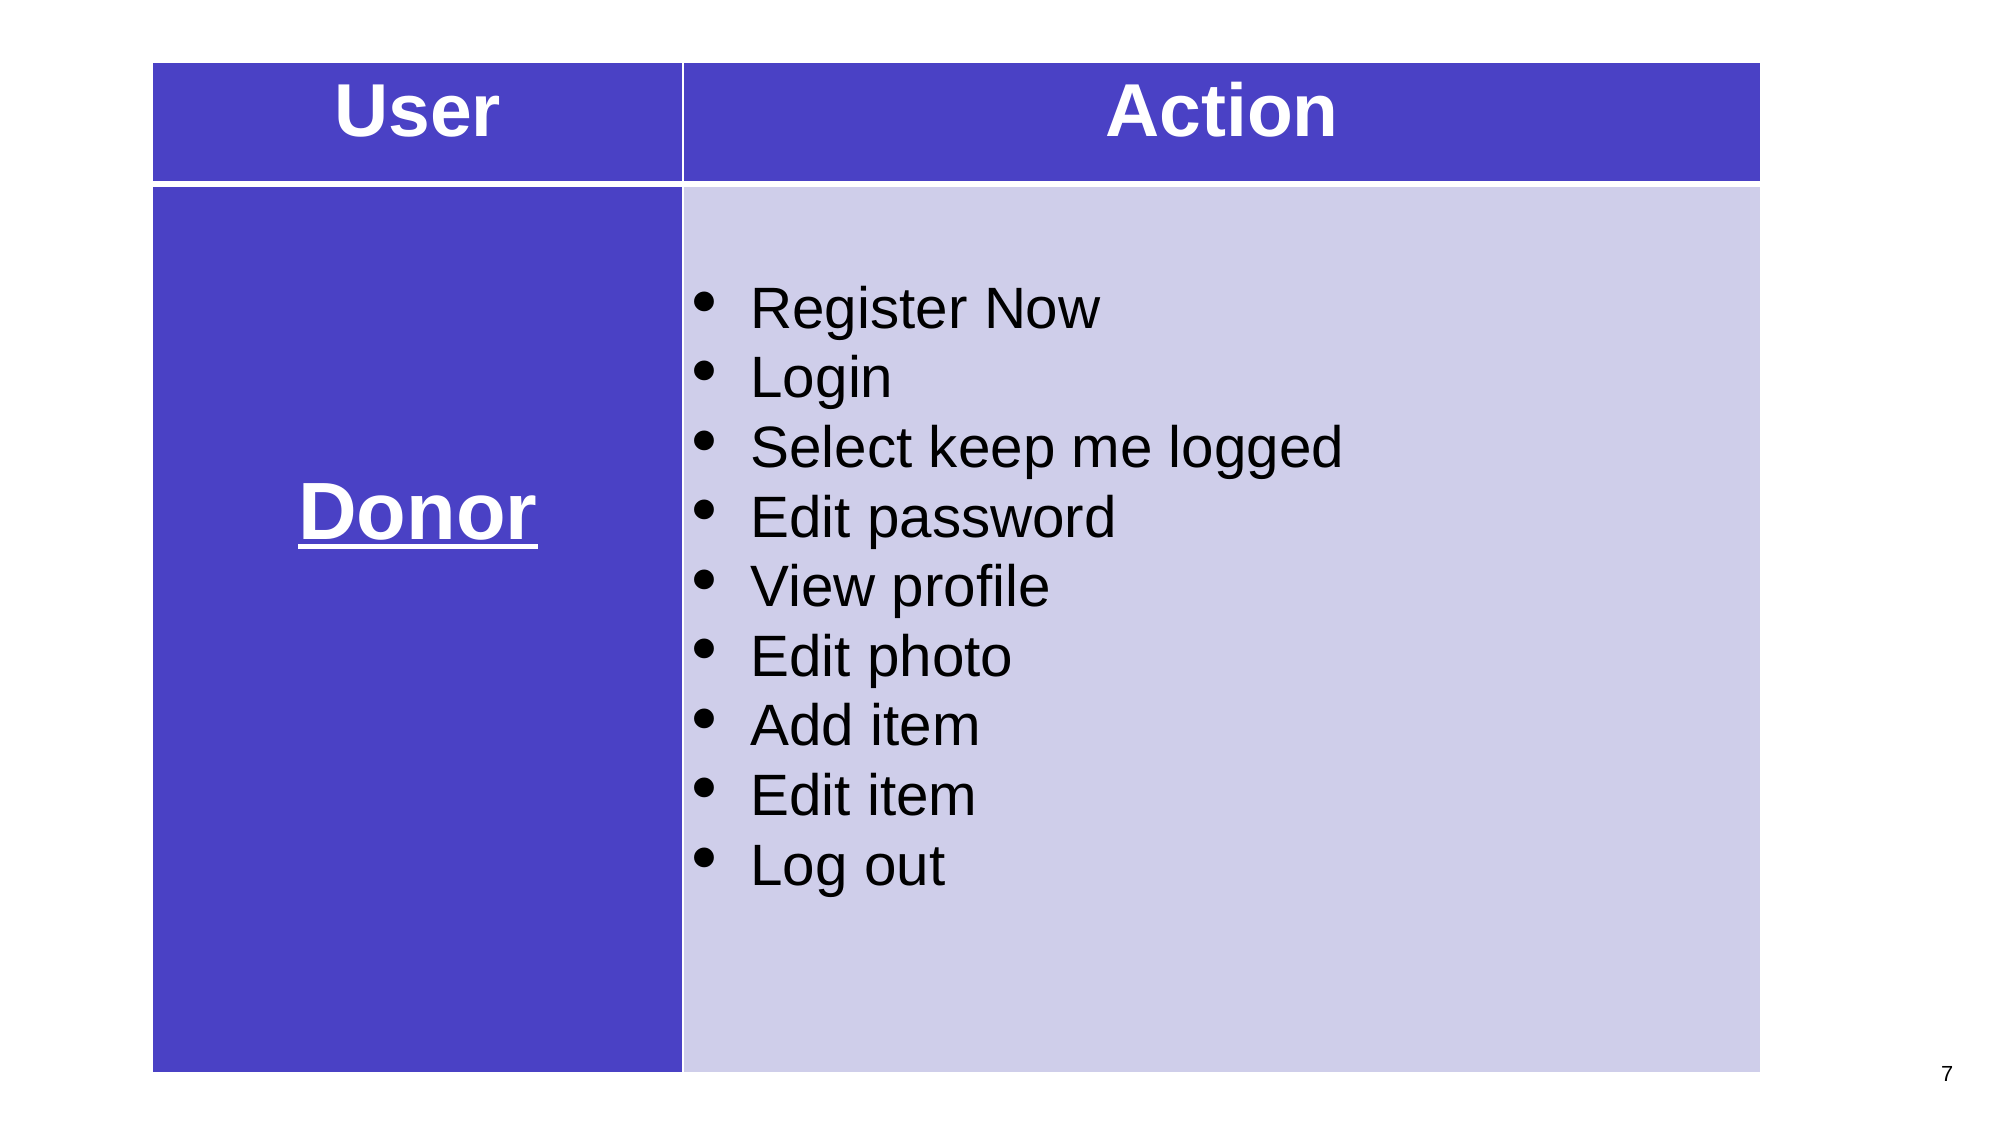

| User | Action |
| --- | --- |
| Donor | Register Now Login Select keep me logged Edit password View profile Edit photo Add item Edit item Log out |
7